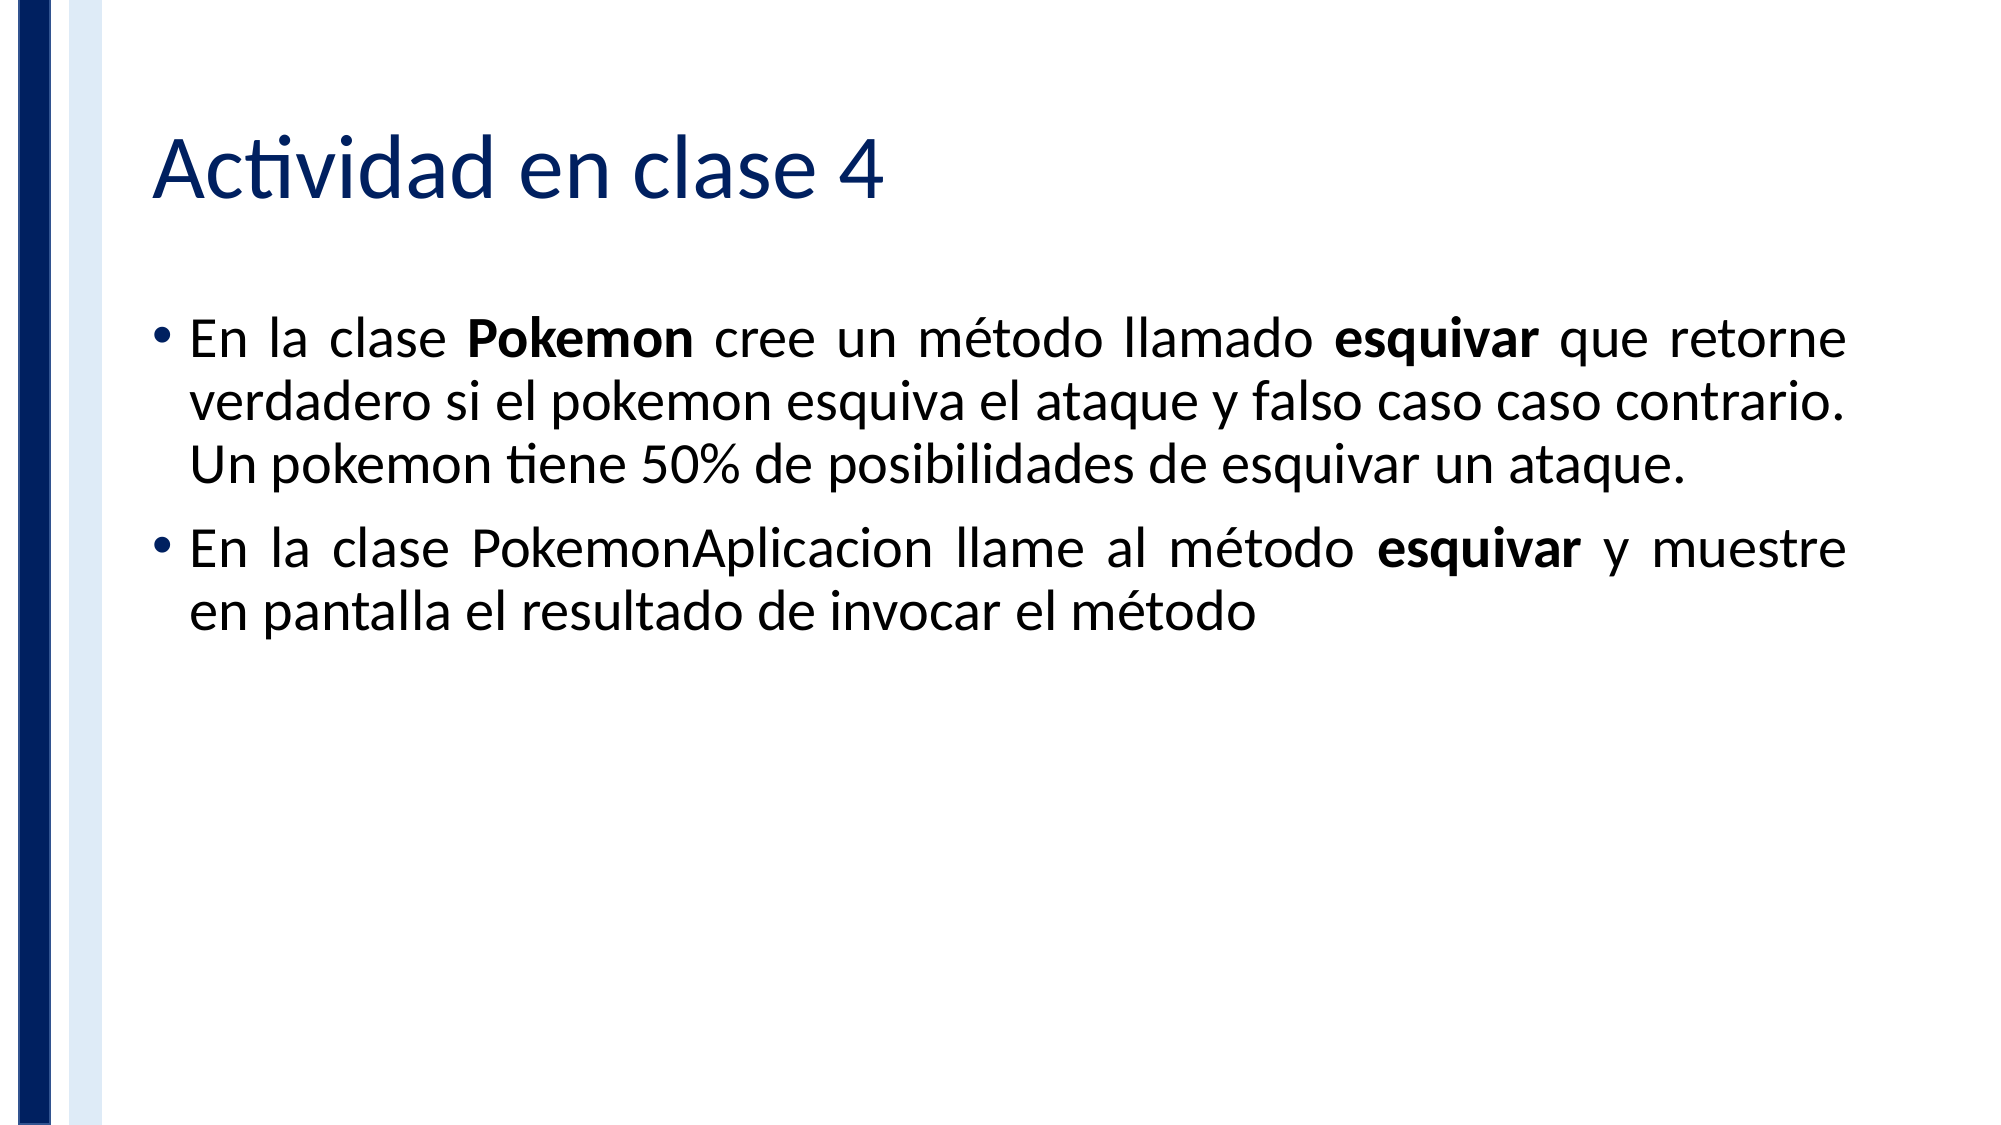

# Actividad en clase 4
En la clase Pokemon cree un método llamado esquivar que retorne verdadero si el pokemon esquiva el ataque y falso caso caso contrario. Un pokemon tiene 50% de posibilidades de esquivar un ataque.
En la clase PokemonAplicacion llame al método esquivar y muestre en pantalla el resultado de invocar el método